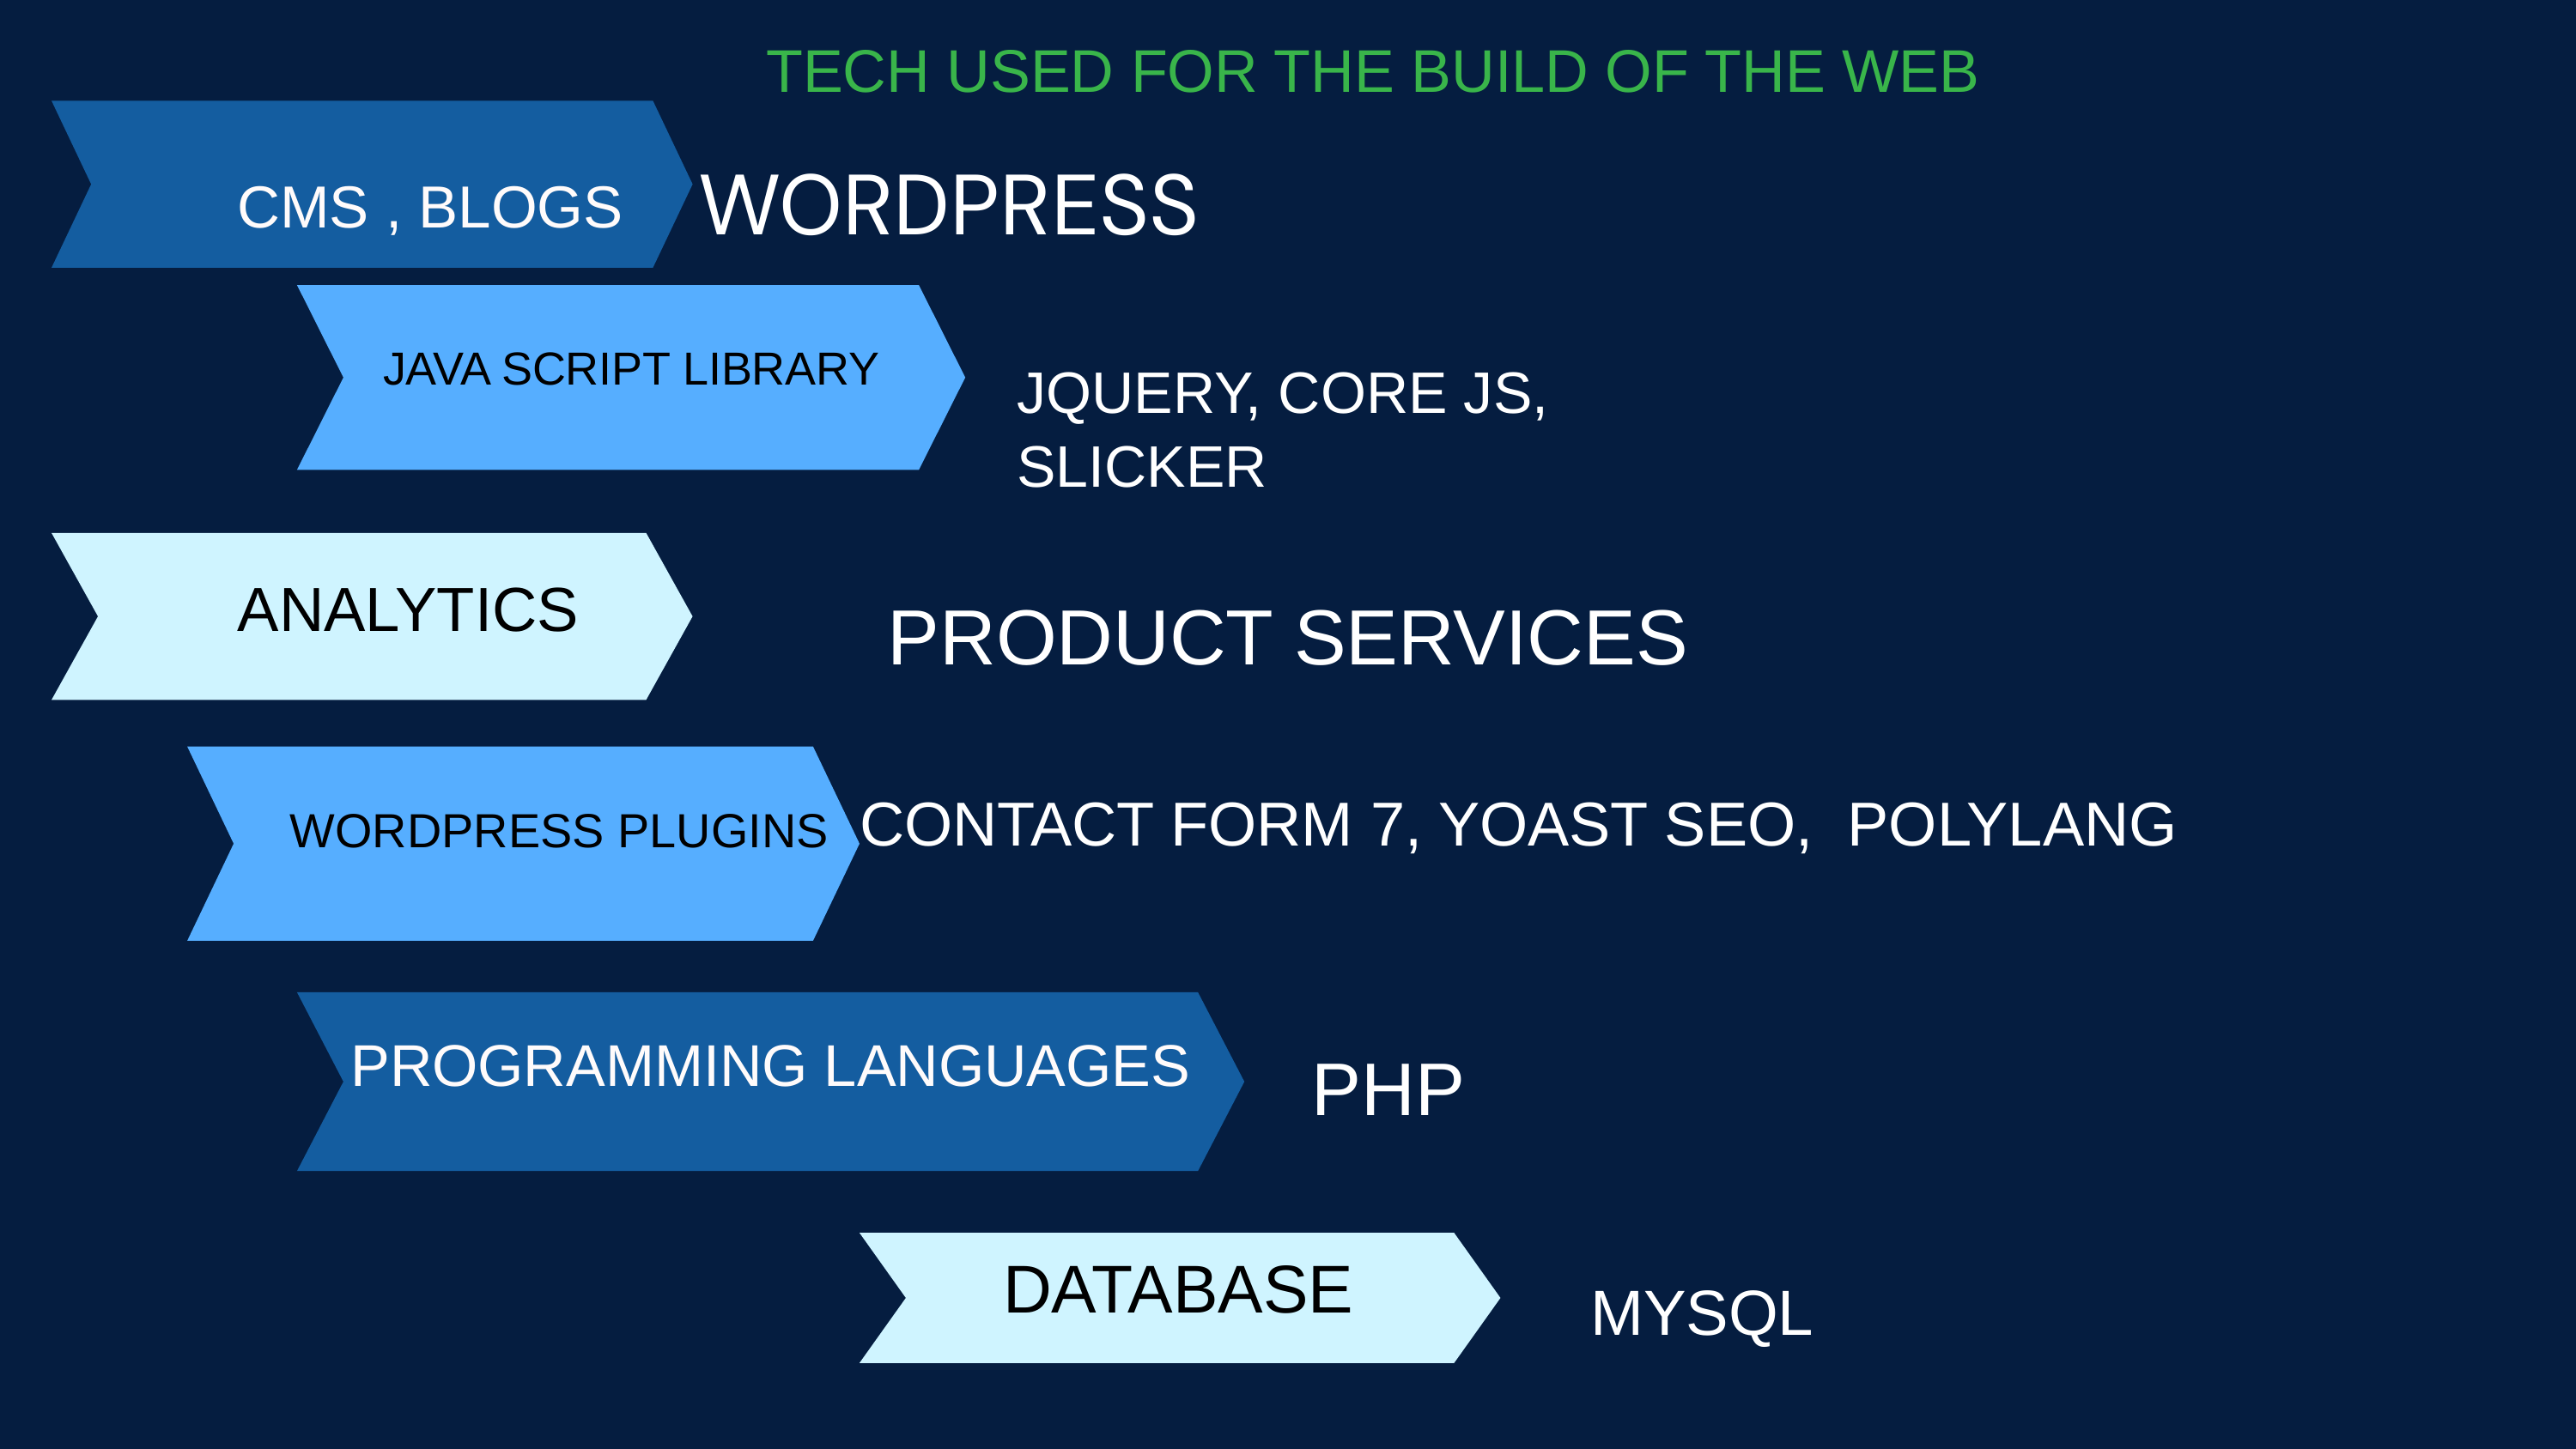

TECH USED FOR THE BUILD OF THE WEB

WORDPRESS
CMS , BLOGS

JAVA SCRIPT LIBRARY
JQUERY, CORE JS, SLICKER

ANALYTICS
PRODUCT SERVICES

CONTACT FORM 7, YOAST SEO,  POLYLANG
WORDPRESS PLUGINS

PROGRAMMING LANGUAGES
PHP

DATABASE
MYSQL